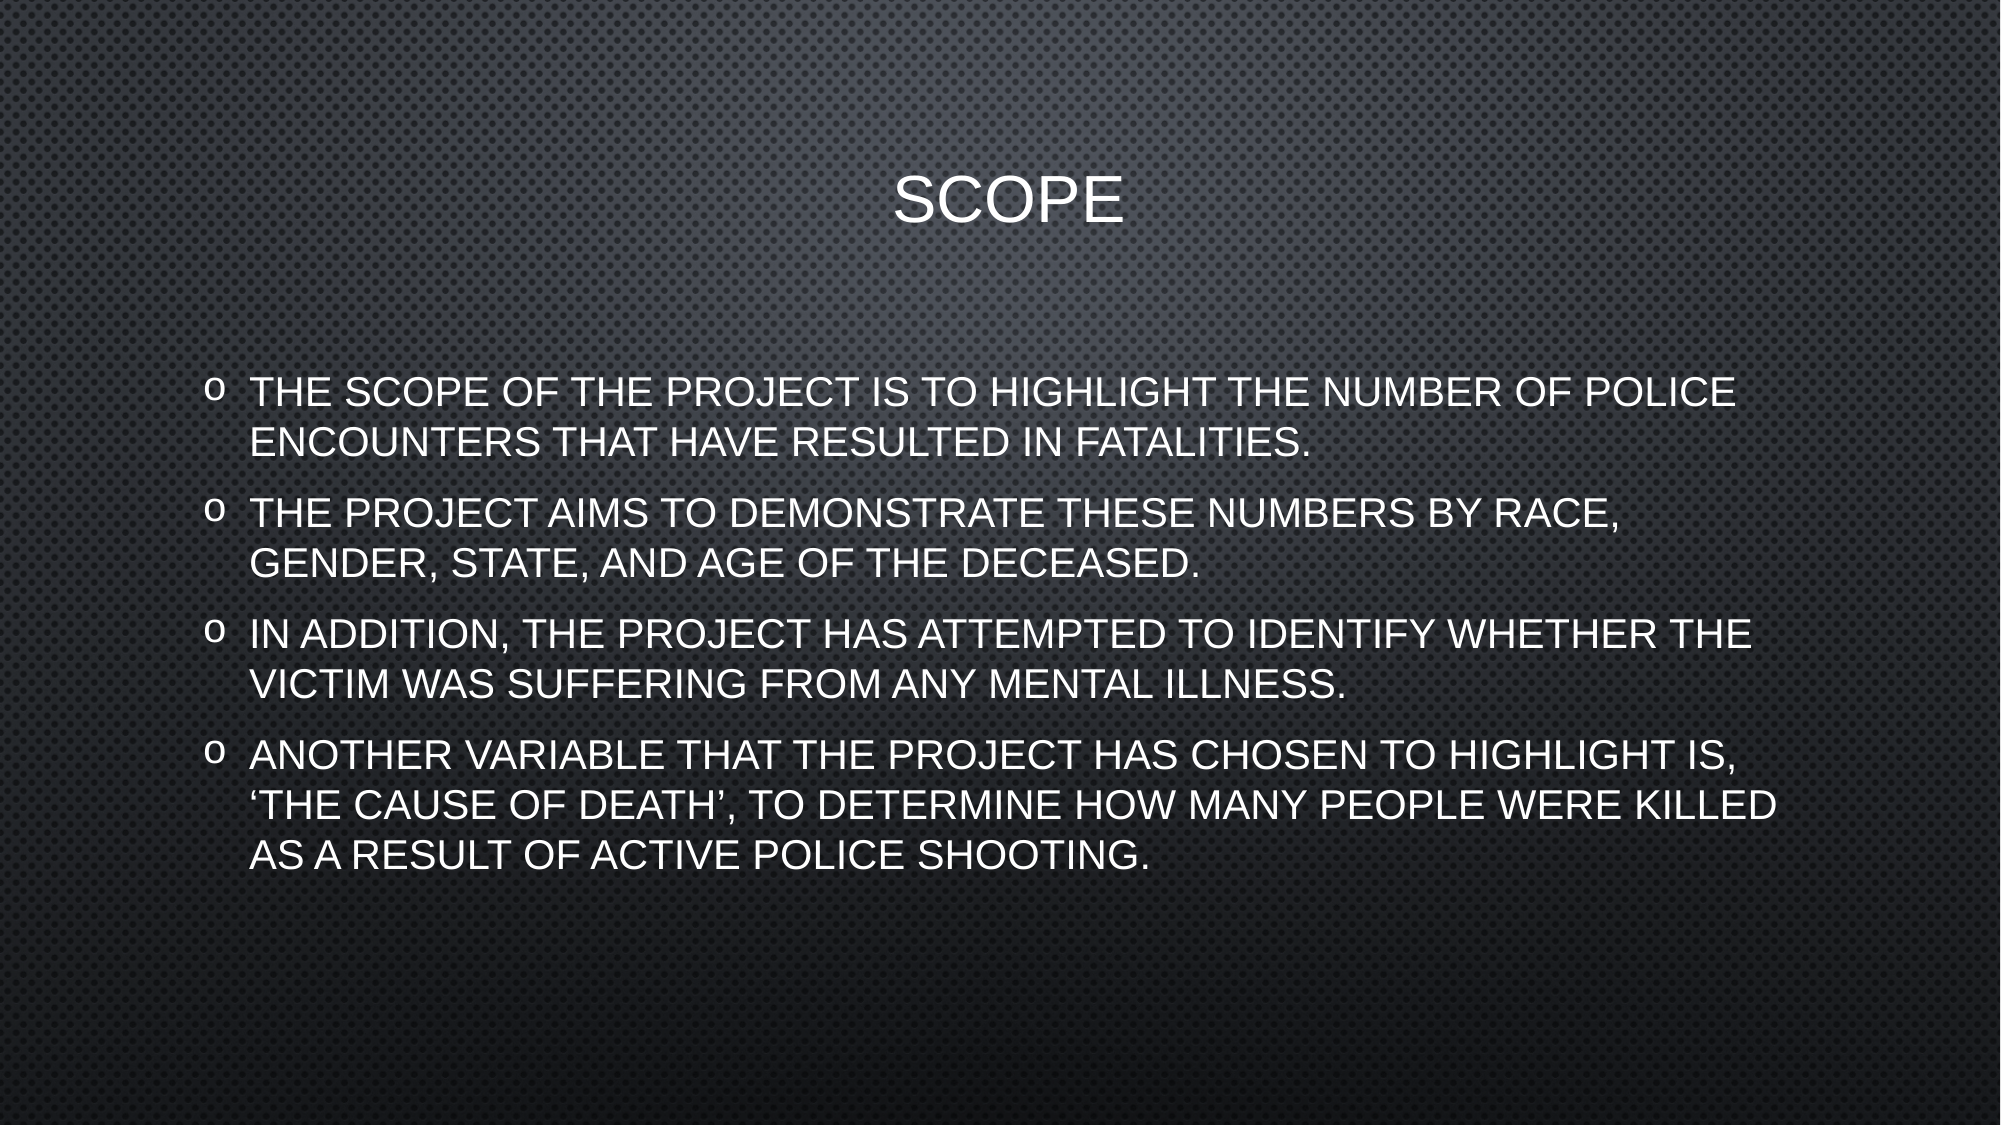

# SCOPE
The scope of the project is to highlight the number of police encounters that have resulted in fatalities.
The project aims to demonstrate these numbers by race, gender, state, and age of the deceased.
In addition, the project has attempted to identify whether the victim was suffering from any mental illness.
Another variable that the project has chosen to highlight is, ‘the cause of death’, to determine how many people were killed as a result of active police shooting.